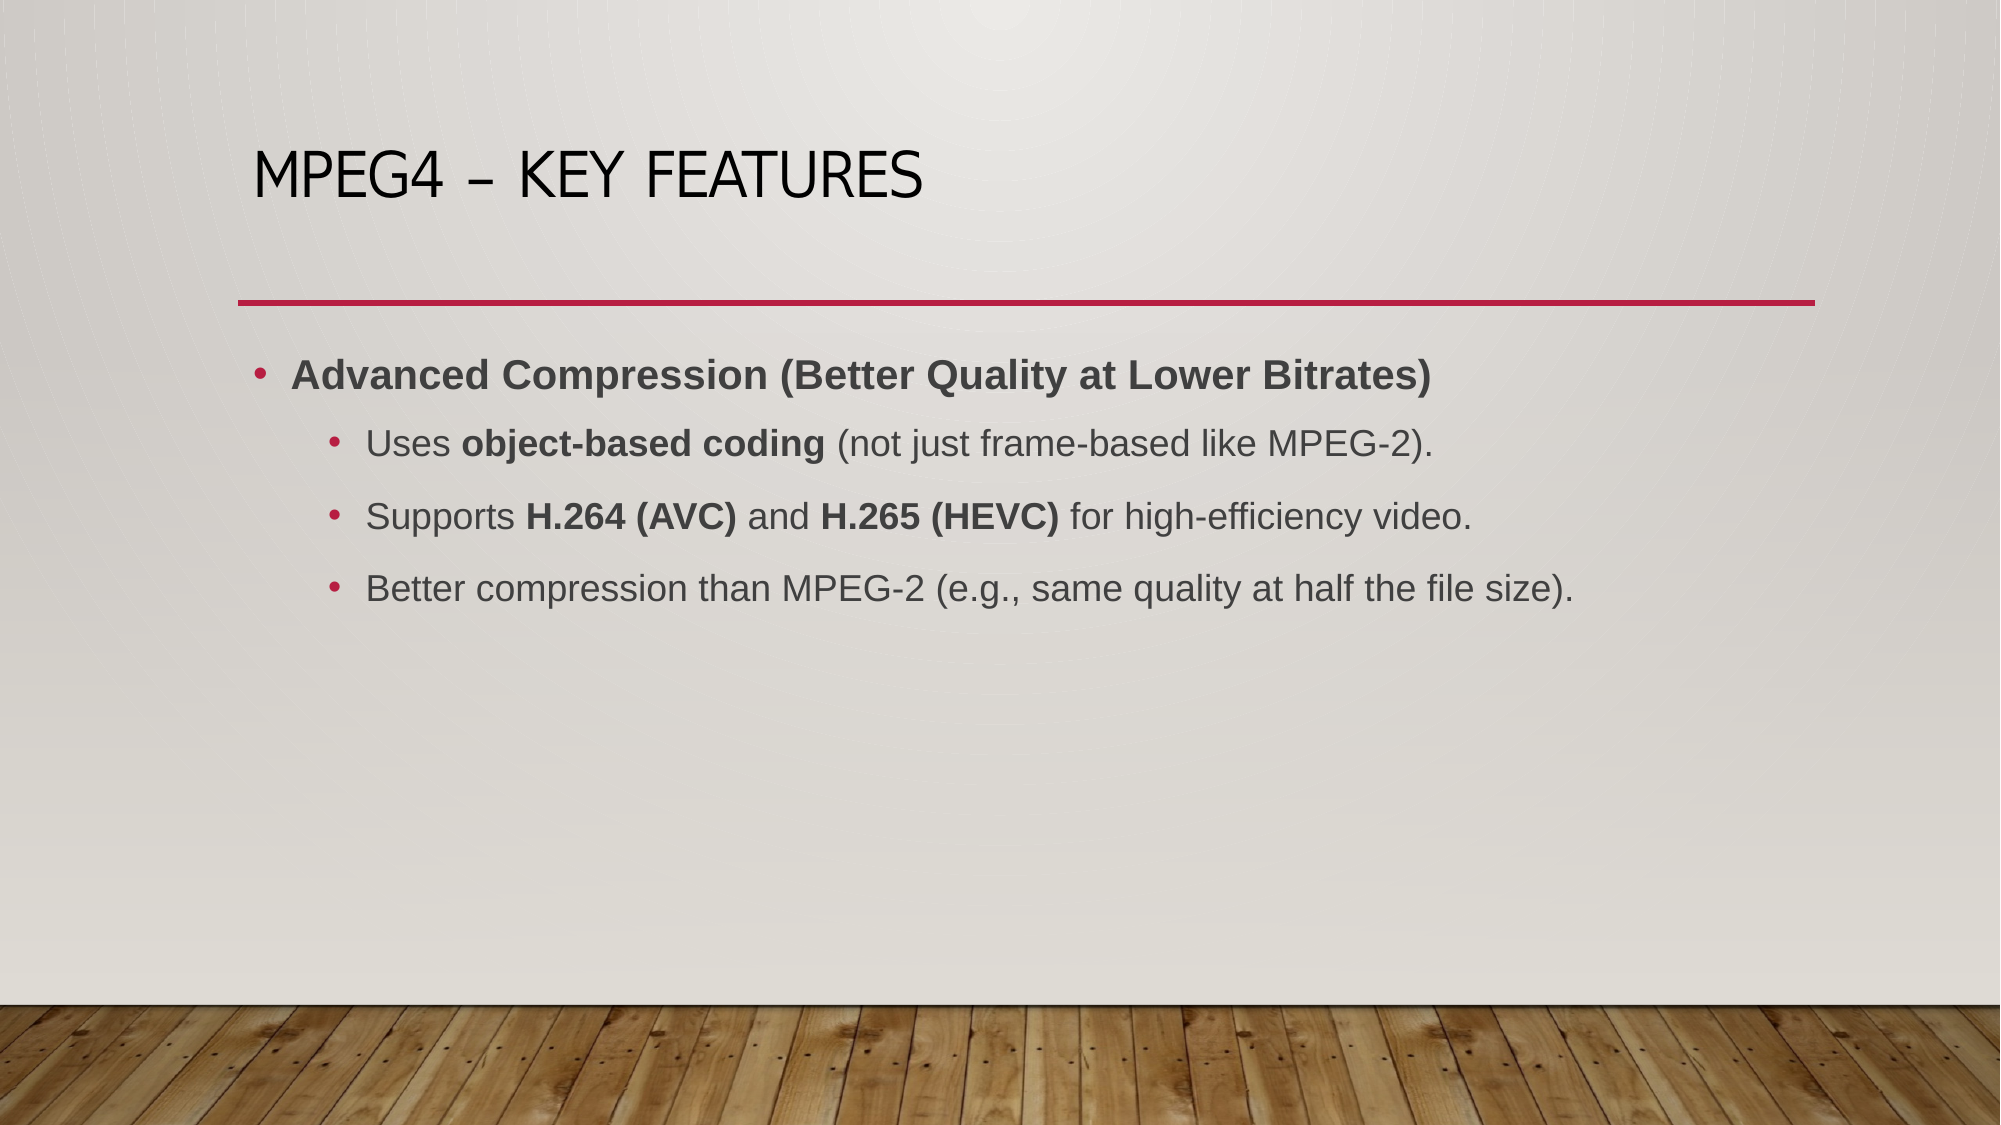

# MPEG4 – Key Features
Advanced Compression (Better Quality at Lower Bitrates)
Uses object-based coding (not just frame-based like MPEG-2).
Supports H.264 (AVC) and H.265 (HEVC) for high-efficiency video.
Better compression than MPEG-2 (e.g., same quality at half the file size).